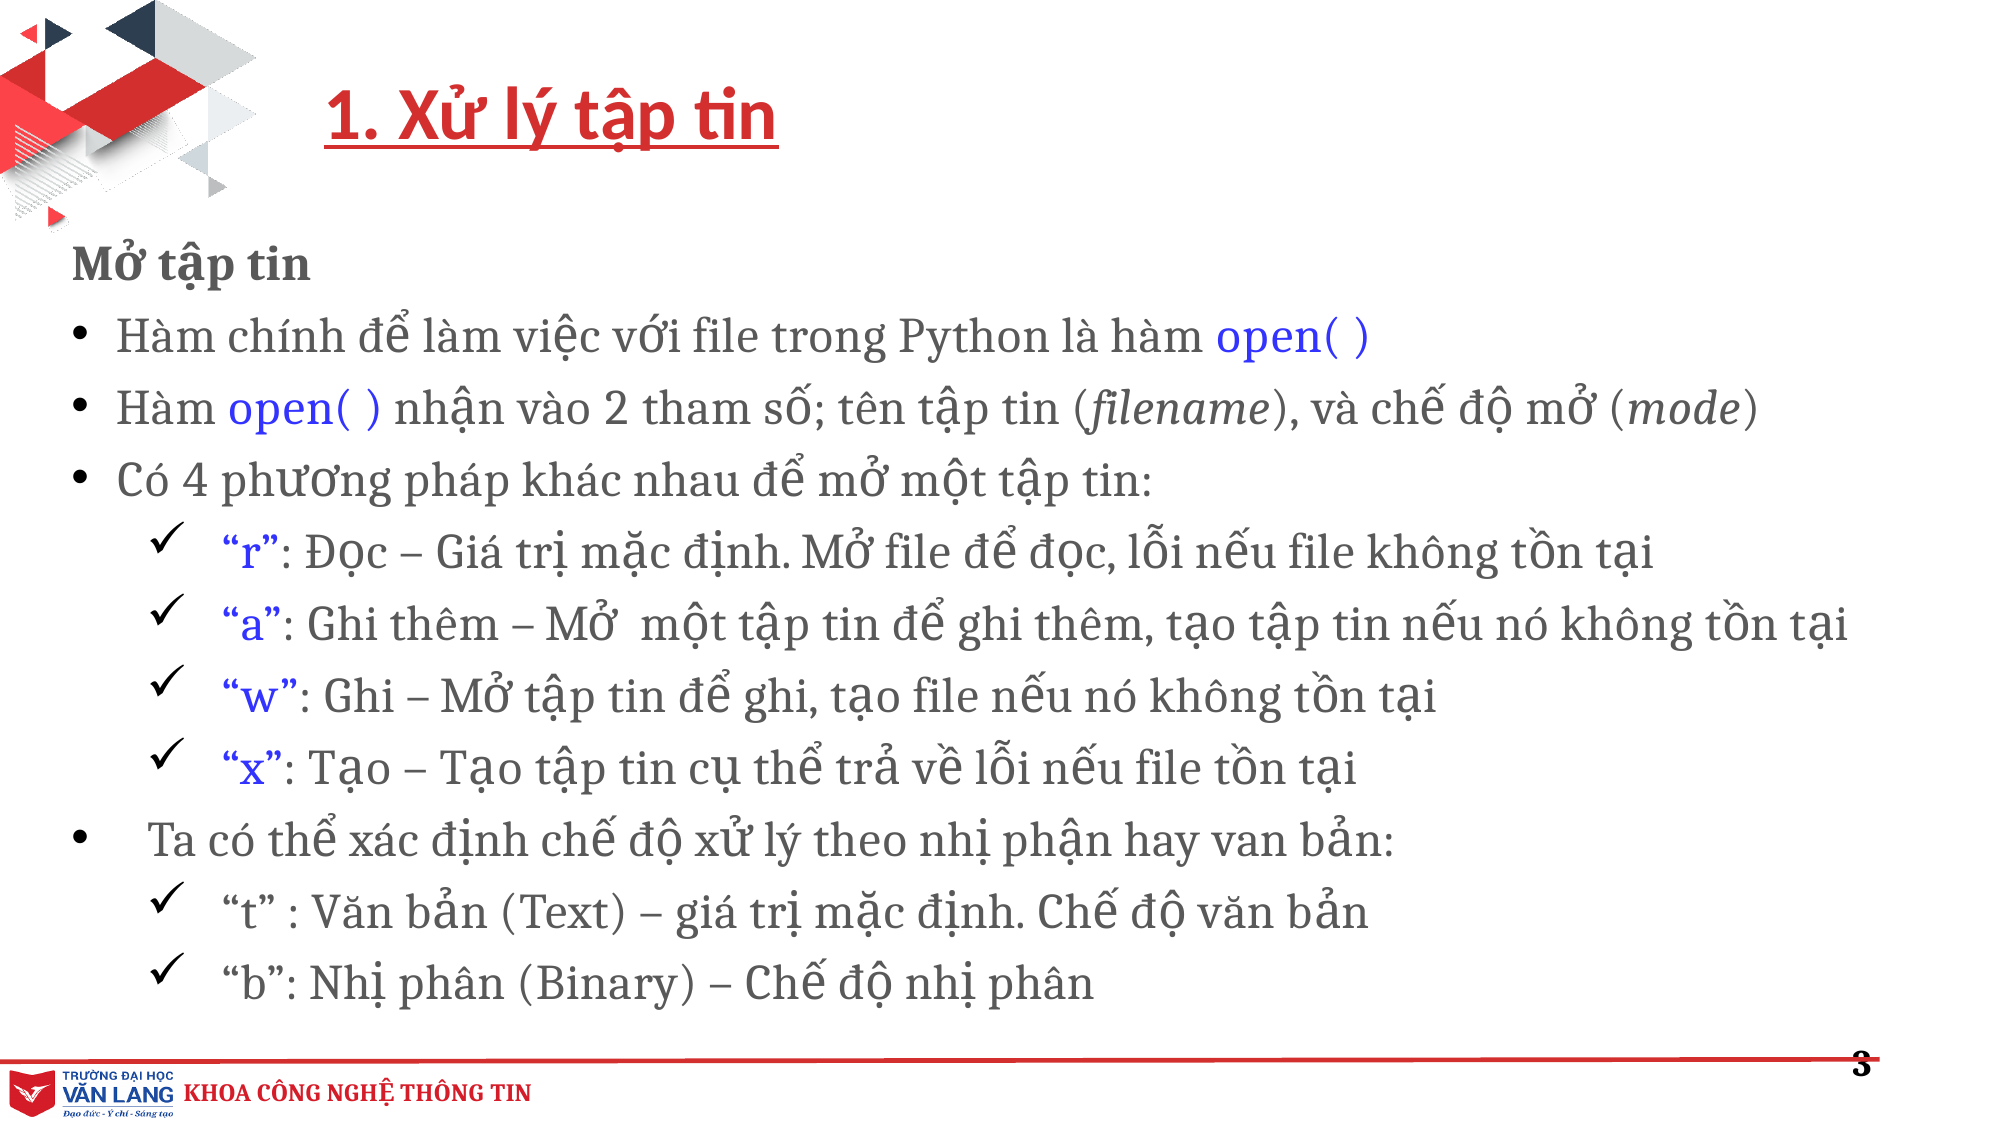

1. Xử lý tập tin

Mở tập tin
Hàm chính để làm việc với file trong Python là hàm open( )
Hàm open( ) nhận vào 2 tham số; tên tập tin (filename), và chế độ mở (mode)
Có 4 phương pháp khác nhau để mở một tập tin:
“r”: Đọc – Giá trị mặc định. Mở file để đọc, lỗi nếu file không tồn tại
“a”: Ghi thêm – Mở  một tập tin để ghi thêm, tạo tập tin nếu nó không tồn tại
“w”: Ghi – Mở tập tin để ghi, tạo file nếu nó không tồn tại
“x”: Tạo – Tạo tập tin cụ thể trả về lỗi nếu file tồn tại
Ta có thể xác định chế độ xử lý theo nhị phận hay van bản:
“t” : Văn bản (Text) – giá trị mặc định. Chế độ văn bản
“b”: Nhị phân (Binary) – Chế độ nhị phân